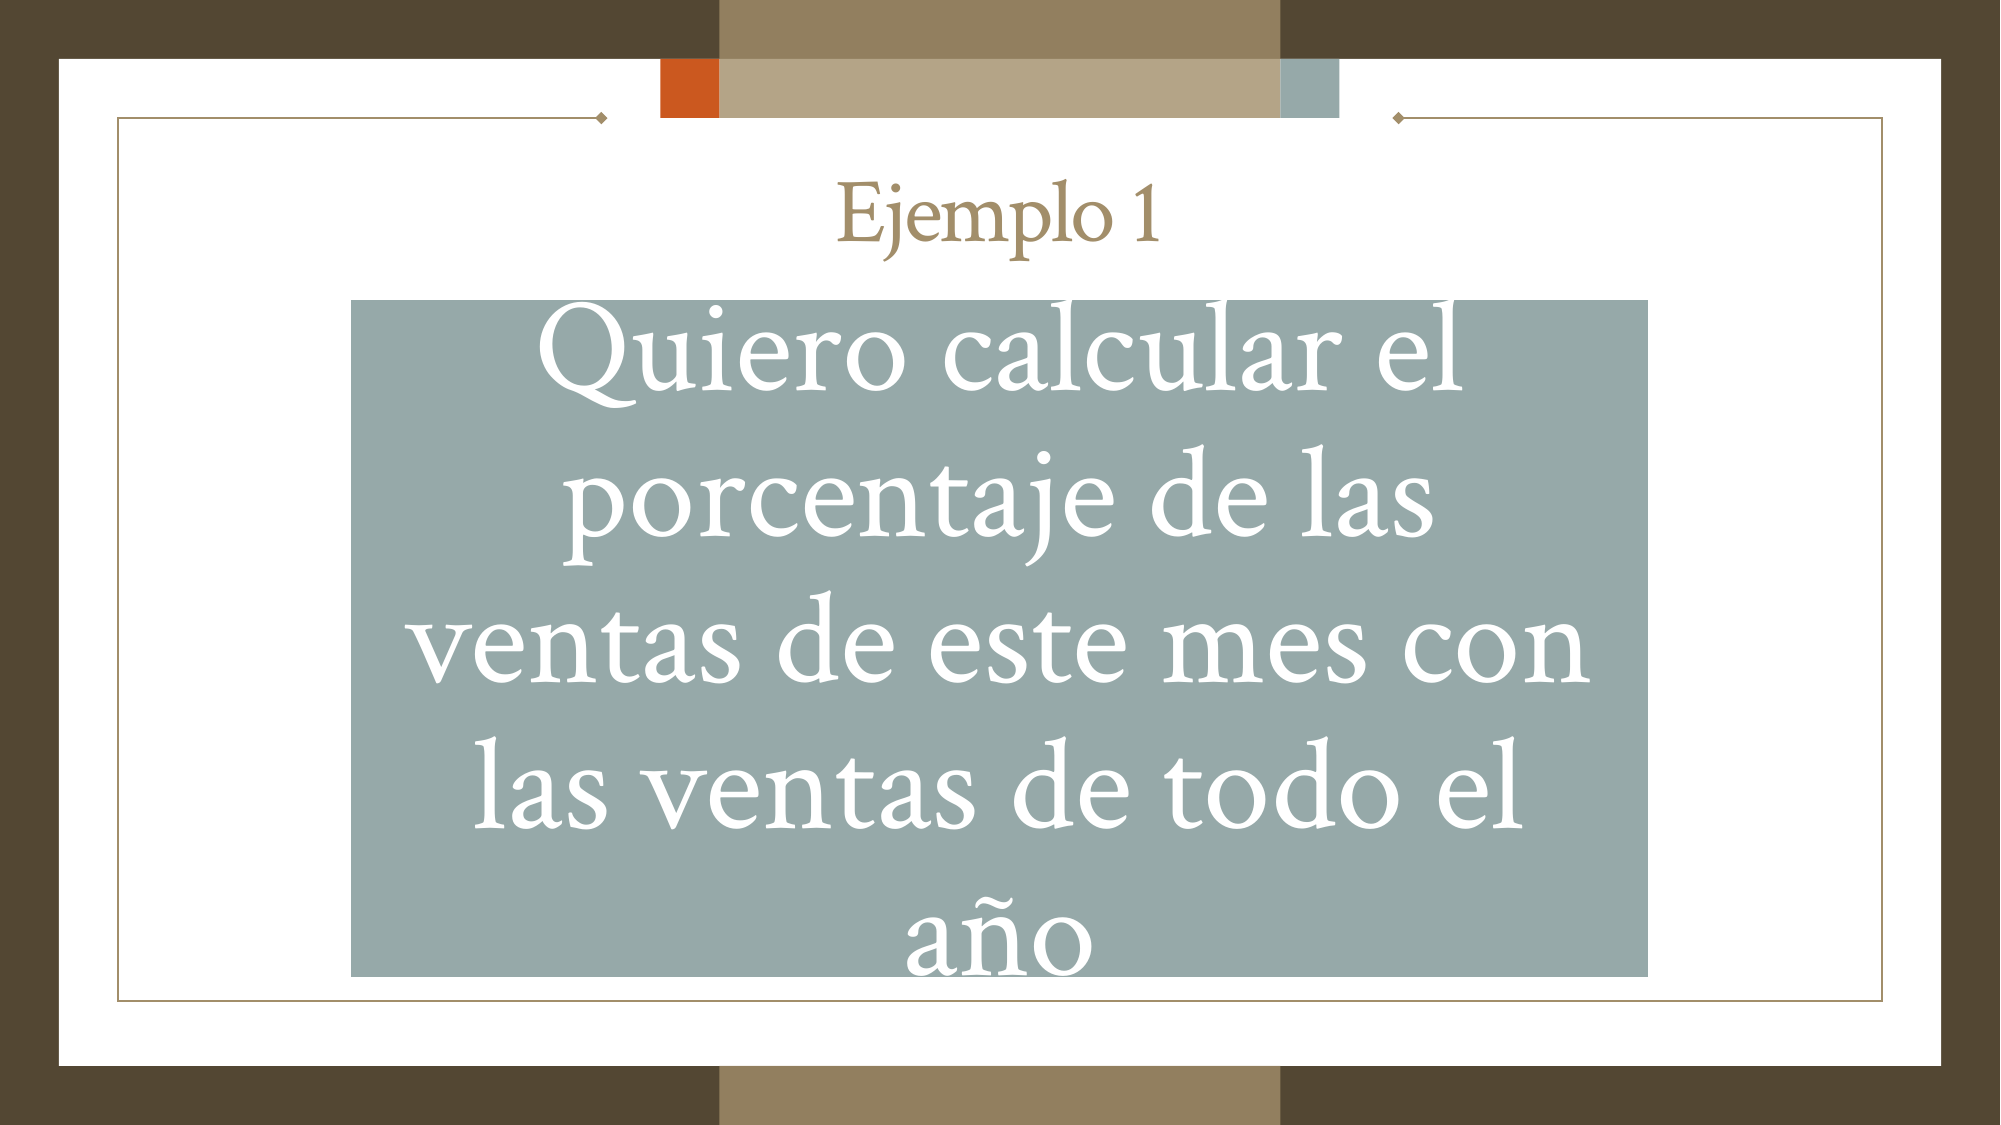

# Ejemplo 1
Quiero calcular el porcentaje de las ventas de este mes con las ventas de todo el año